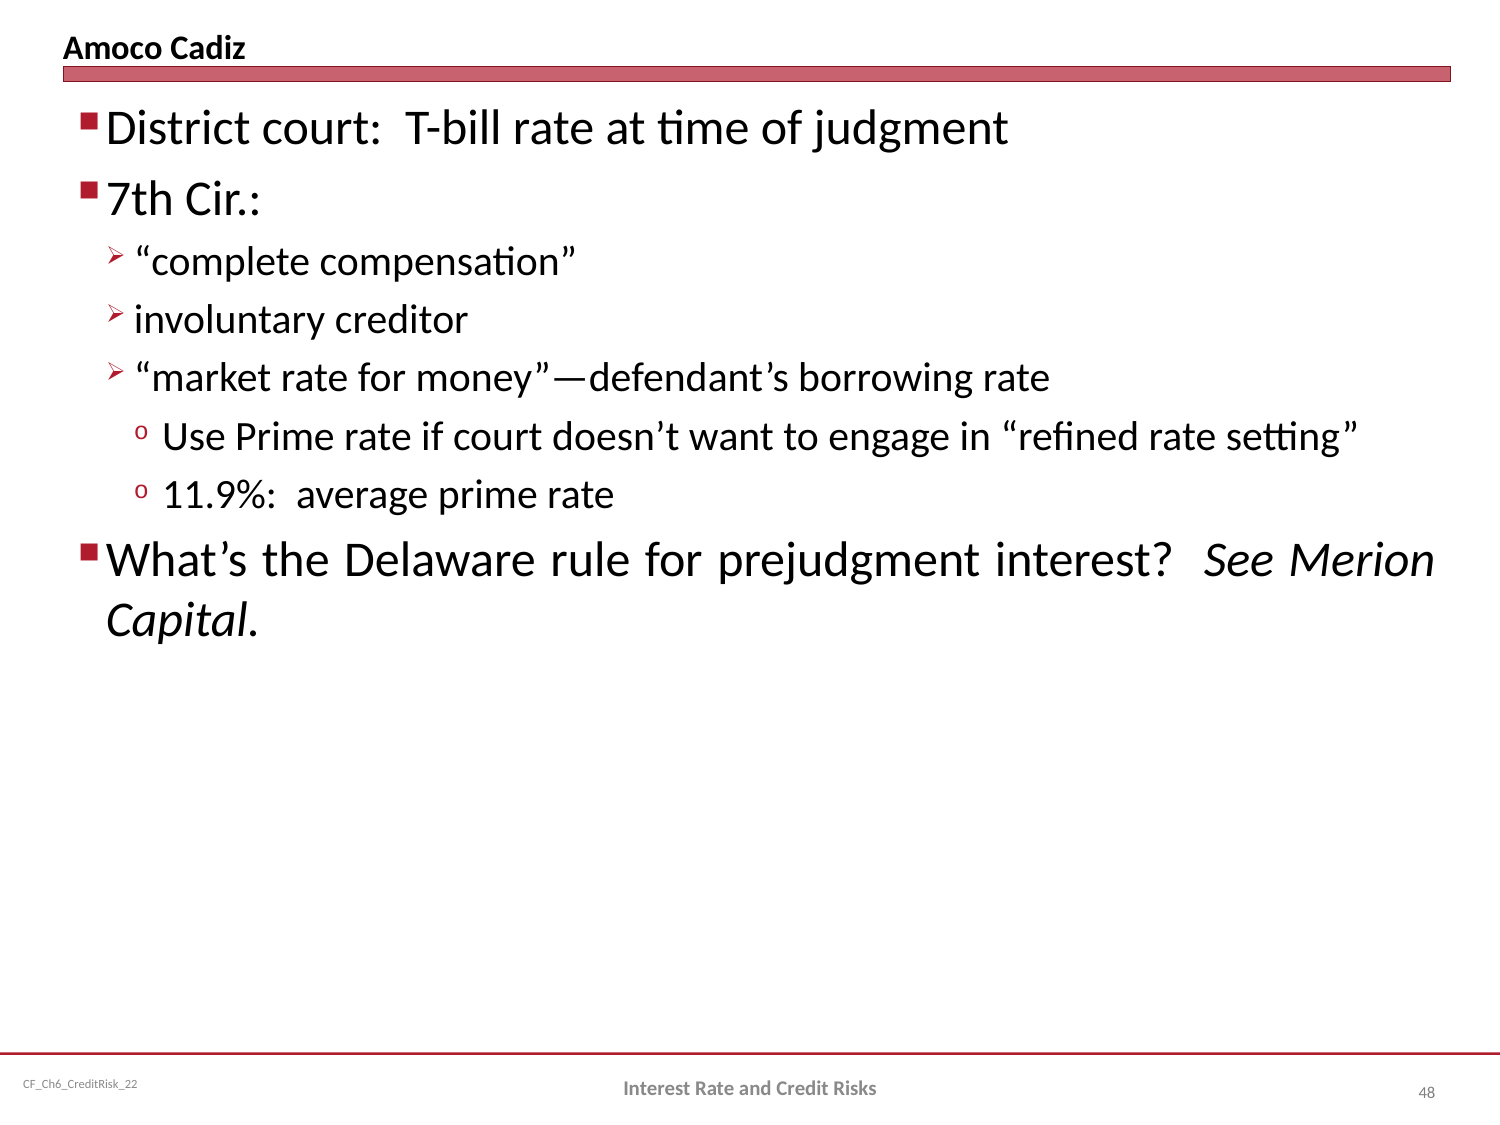

# Amoco Cadiz
District court:  T-bill rate at time of judgment
7th Cir.:
“complete compensation”
involuntary creditor
“market rate for money”—defendant’s borrowing rate
Use Prime rate if court doesn’t want to engage in “refined rate setting”
11.9%:  average prime rate
What’s the Delaware rule for prejudgment interest?  See Merion Capital.
Interest Rate and Credit Risks
48